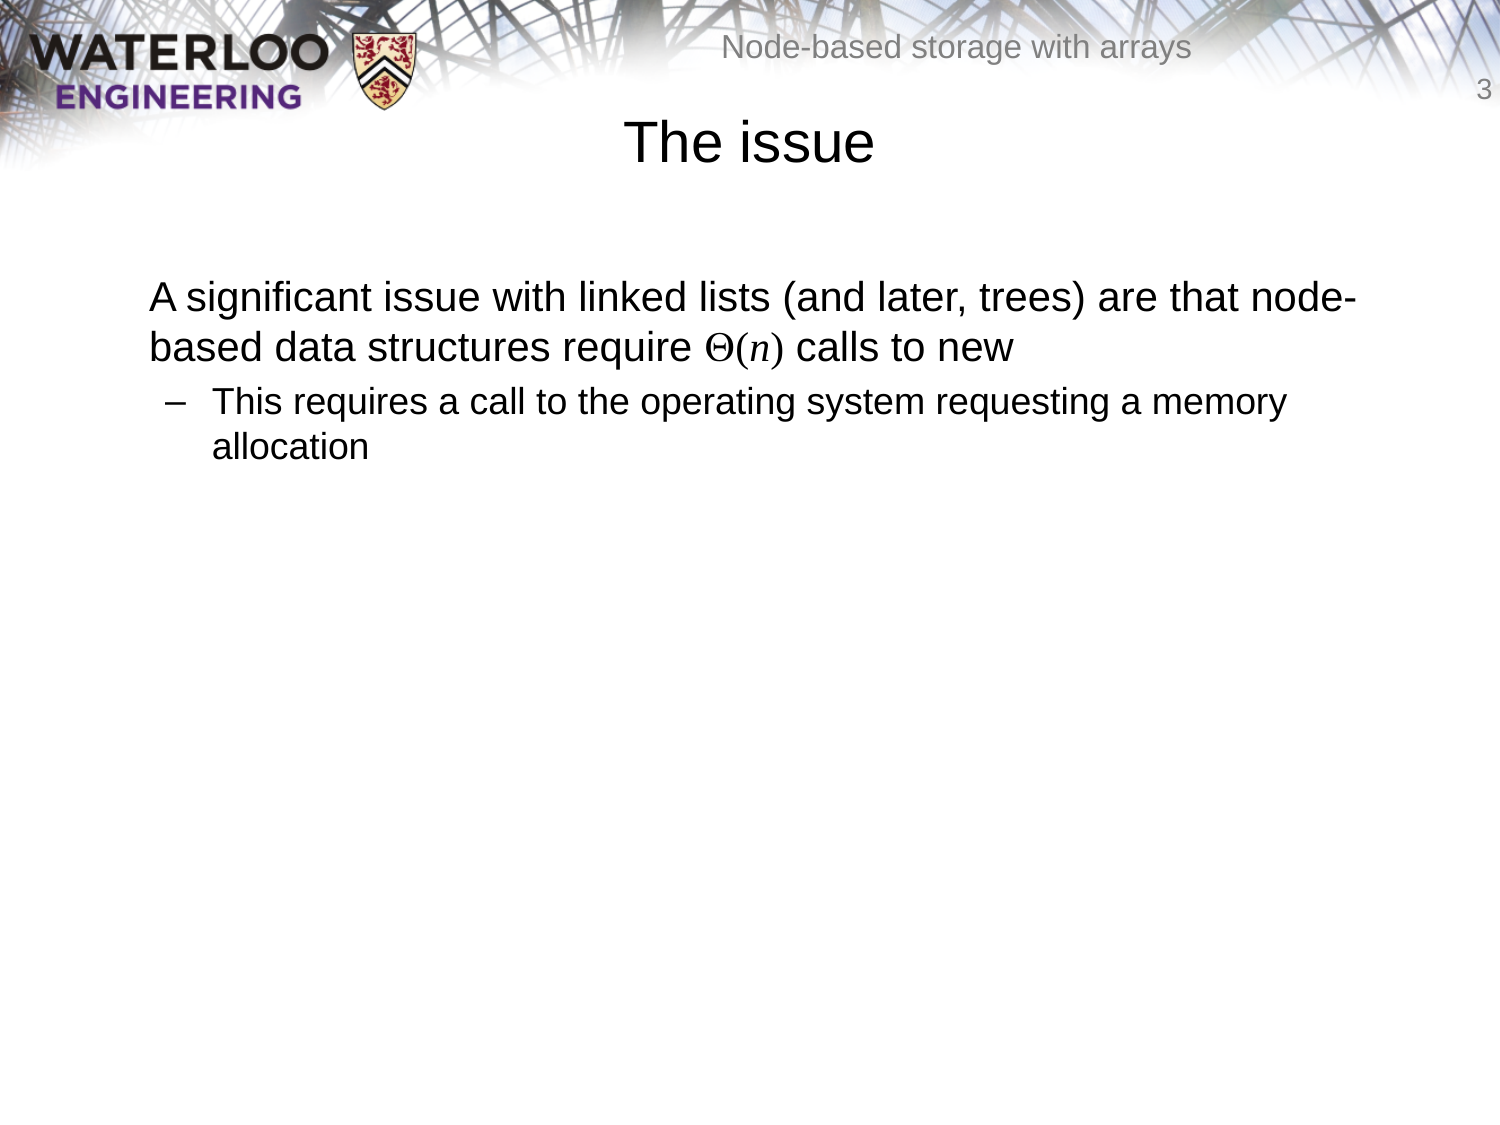

# The issue
	A significant issue with linked lists (and later, trees) are that node-based data structures require Θ(n) calls to new
This requires a call to the operating system requesting a memory allocation